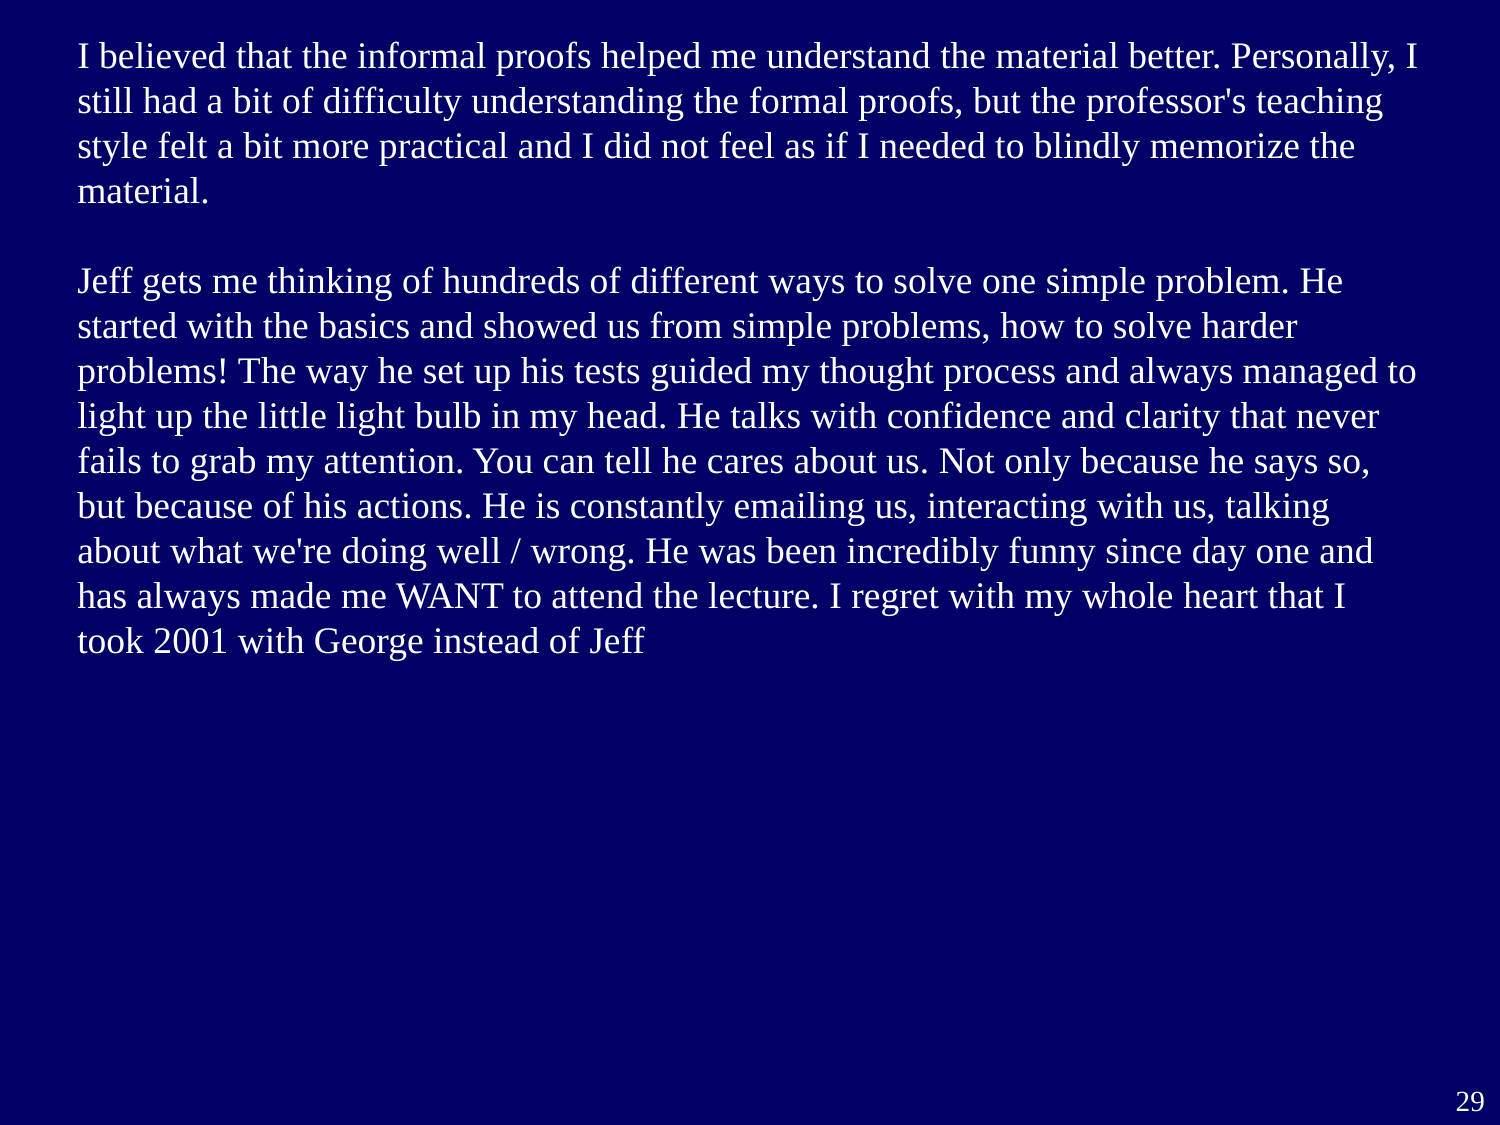

I believed that the informal proofs helped me understand the material better. Personally, I still had a bit of difficulty understanding the formal proofs, but the professor's teaching style felt a bit more practical and I did not feel as if I needed to blindly memorize the material.

Jeff gets me thinking of hundreds of different ways to solve one simple problem. He started with the basics and showed us from simple problems, how to solve harder problems! The way he set up his tests guided my thought process and always managed to light up the little light bulb in my head. He talks with confidence and clarity that never fails to grab my attention. You can tell he cares about us. Not only because he says so, but because of his actions. He is constantly emailing us, interacting with us, talking about what we're doing well / wrong. He was been incredibly funny since day one and has always made me WANT to attend the lecture. I regret with my whole heart that I took 2001 with George instead of Jeff